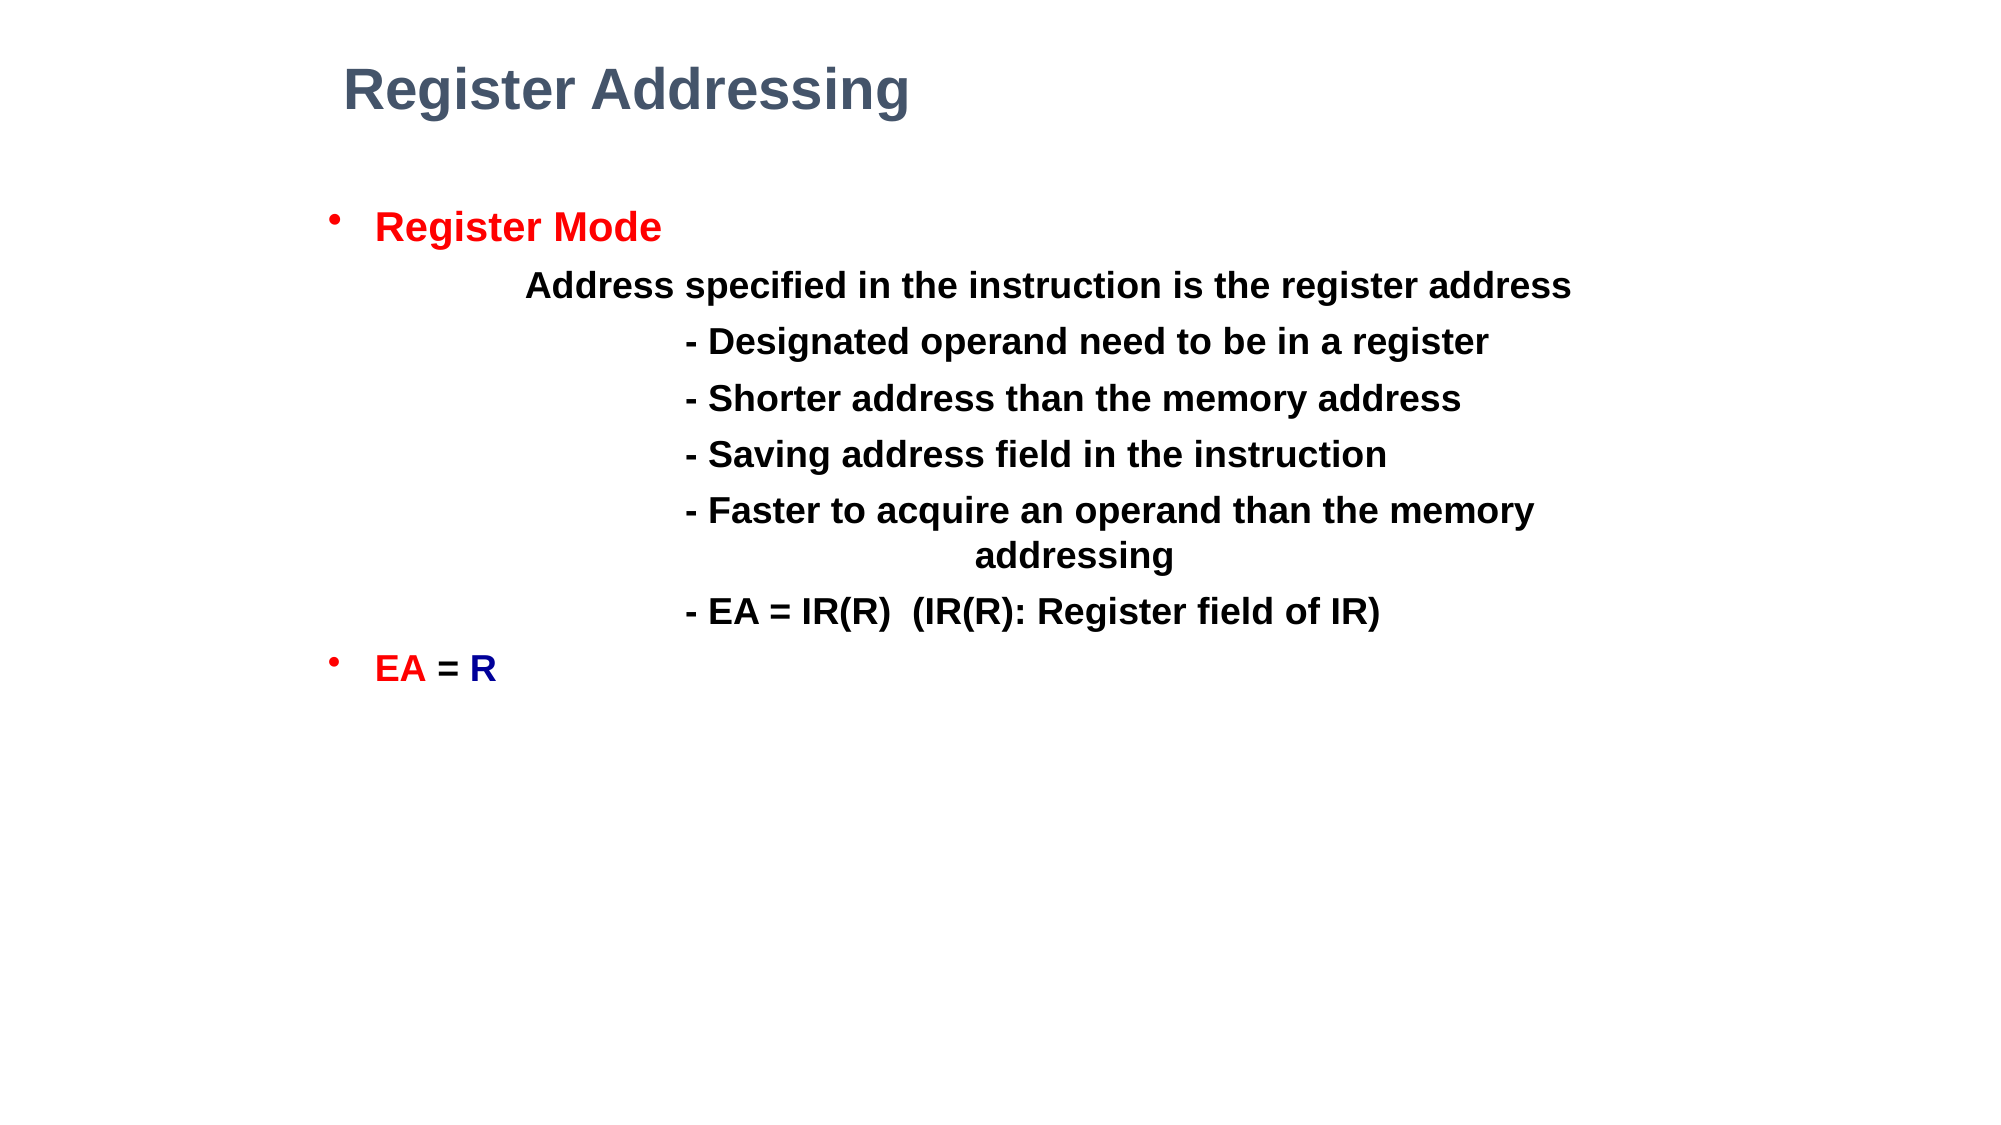

Register Addressing
Register Mode
   	 	Address specified in the instruction is the register address
           		 - Designated operand need to be in a register
           		 - Shorter address than the memory address
           		 - Saving address field in the instruction
           		 - Faster to acquire an operand than the memory 					addressing
           		 - EA = IR(R)  (IR(R): Register field of IR)
EA = R